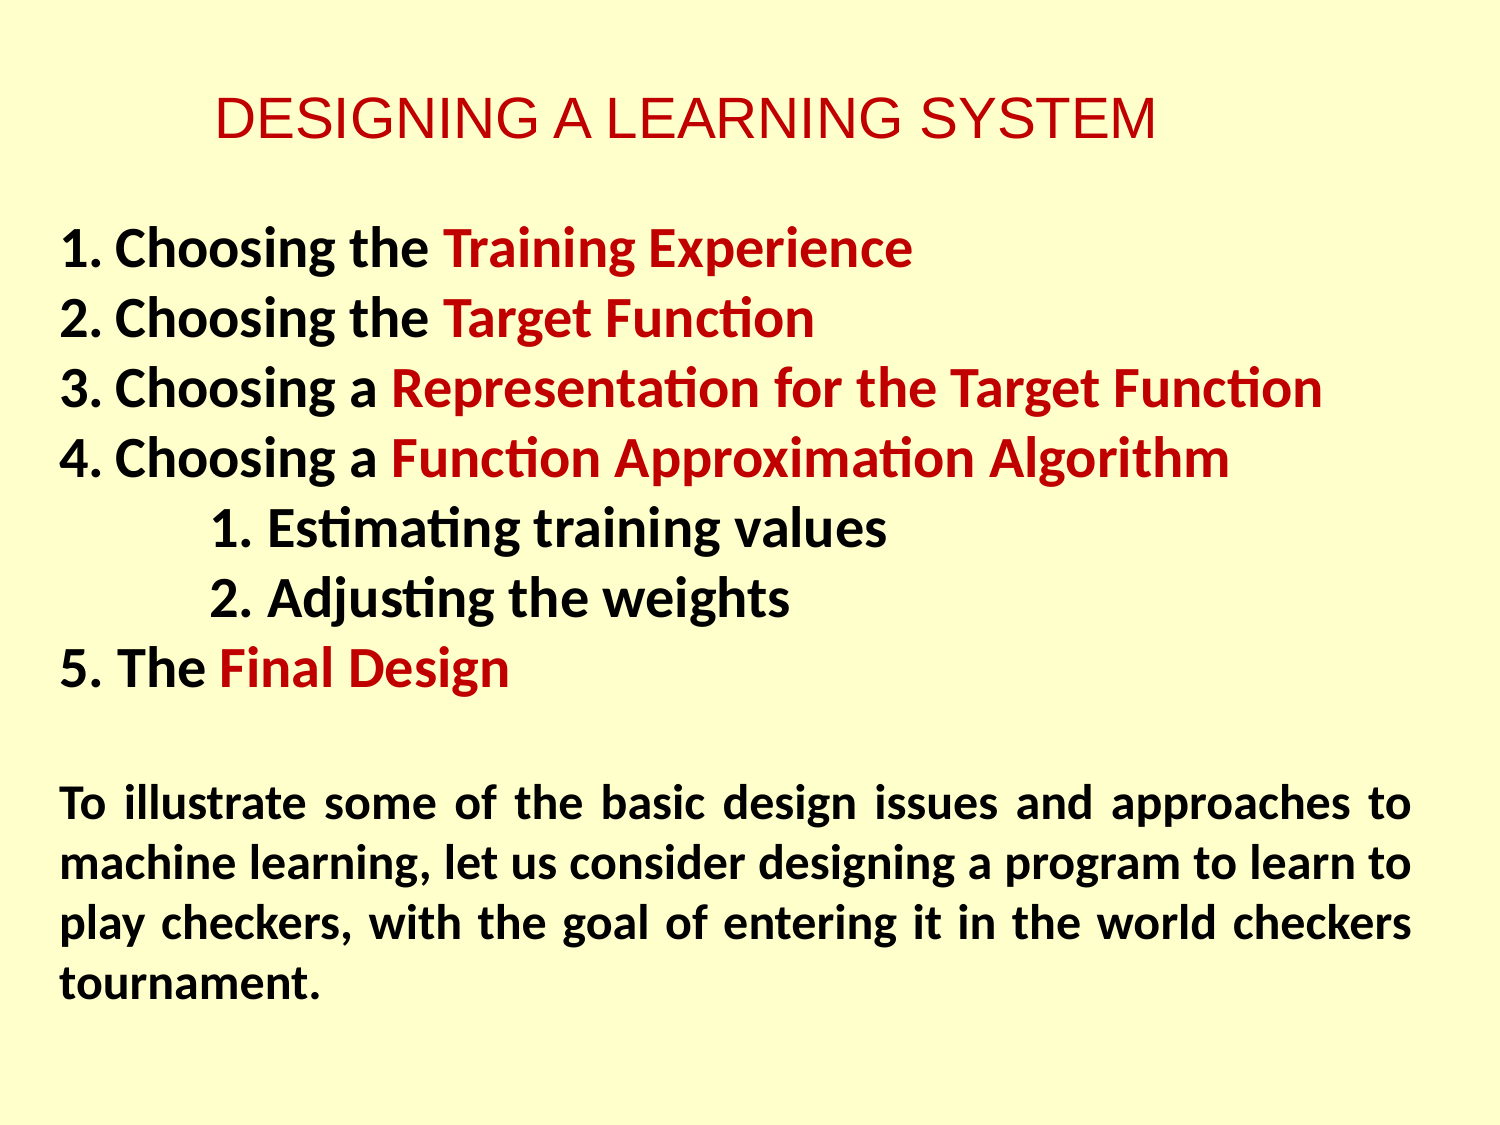

# DESIGNING A LEARNING SYSTEM
Choosing the Training Experience
Choosing the Target Function
Choosing a Representation for the Target Function
Choosing a Function Approximation Algorithm
	1. Estimating training values
	2. Adjusting the weights
5. The Final Design

To illustrate some of the basic design issues and approaches to machine learning, let us consider designing a program to learn to play checkers, with the goal of entering it in the world checkers tournament.